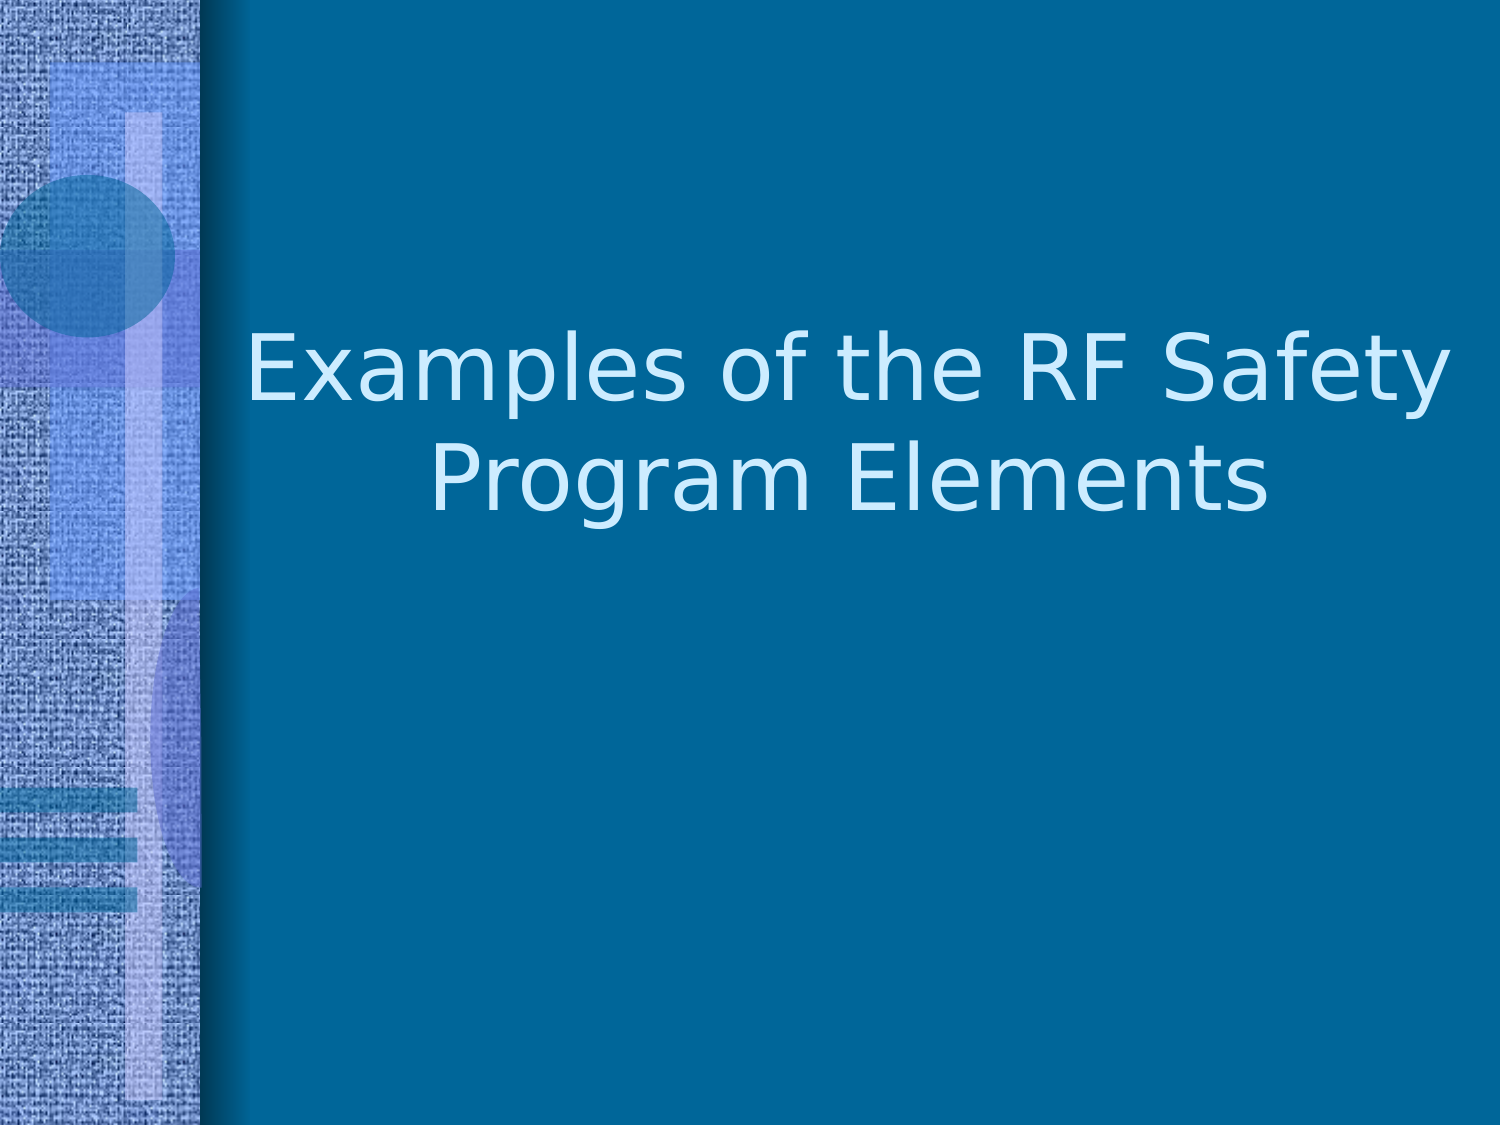

# Examples of the RF Safety Program Elements